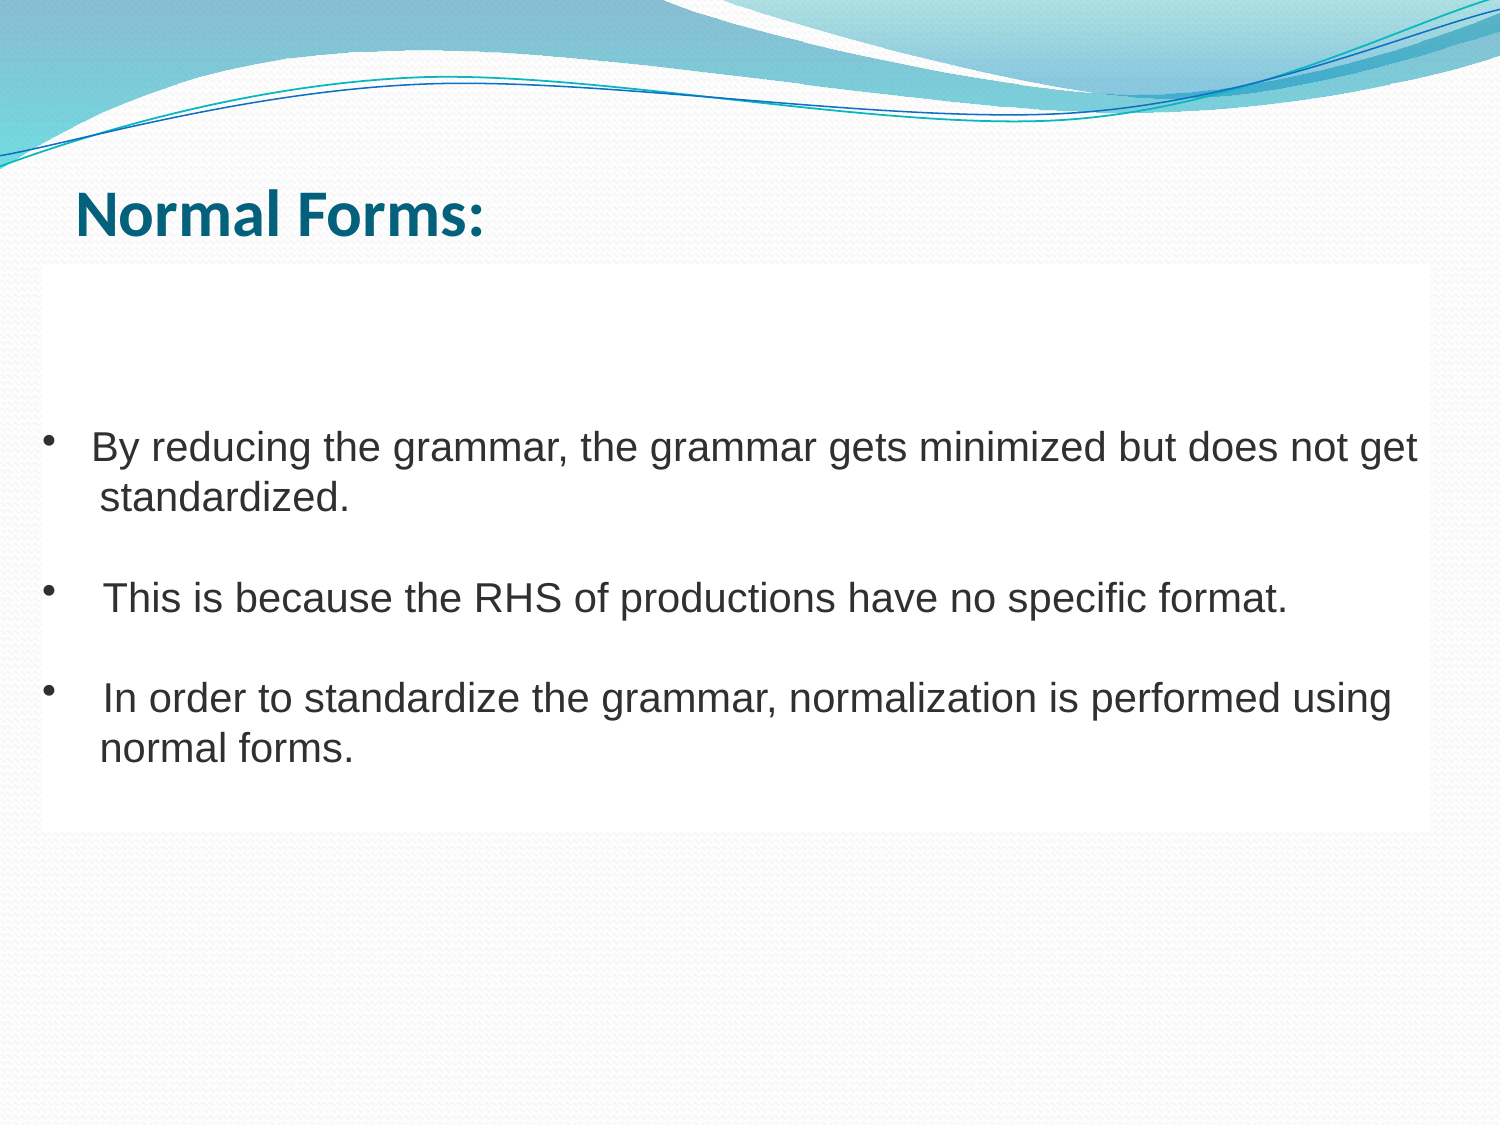

# Normal Forms:

   By reducing the grammar, the grammar gets minimized but does not get
     standardized.

    This is because the RHS of productions have no specific format.

    In order to standardize the grammar, normalization is performed using
     normal forms.